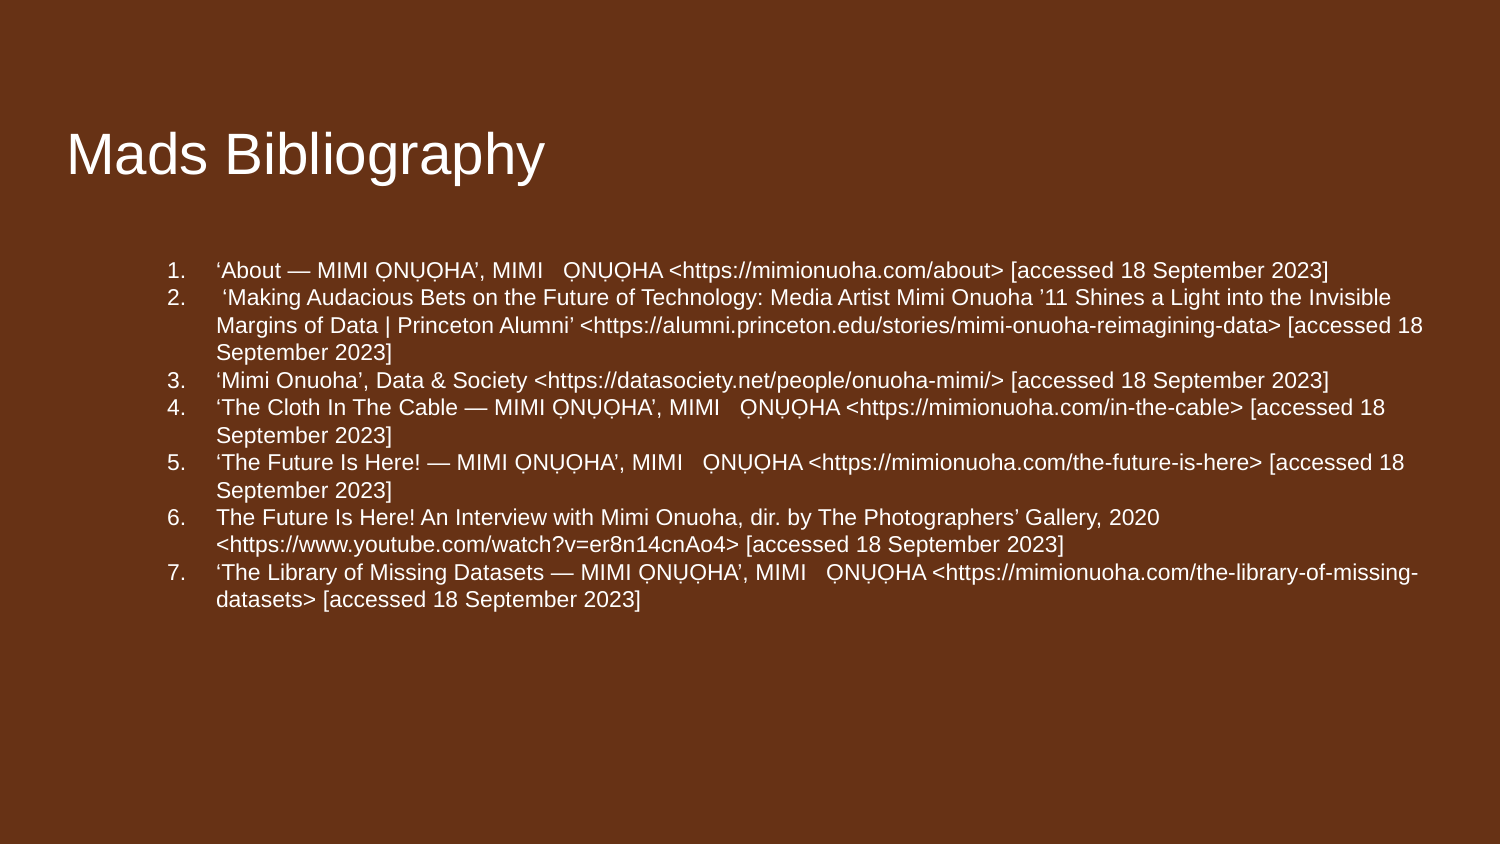

# Mads Bibliography
‘About — MIMI ỌNỤỌHA’, MIMI   ỌNỤỌHA <https://mimionuoha.com/about> [accessed 18 September 2023]
 ‘Making Audacious Bets on the Future of Technology: Media Artist Mimi Onuoha ’11 Shines a Light into the Invisible Margins of Data | Princeton Alumni’ <https://alumni.princeton.edu/stories/mimi-onuoha-reimagining-data> [accessed 18 September 2023]
‘Mimi Onuoha’, Data & Society <https://datasociety.net/people/onuoha-mimi/> [accessed 18 September 2023]
‘The Cloth In The Cable — MIMI ỌNỤỌHA’, MIMI   ỌNỤỌHA <https://mimionuoha.com/in-the-cable> [accessed 18 September 2023]
‘The Future Is Here! — MIMI ỌNỤỌHA’, MIMI   ỌNỤỌHA <https://mimionuoha.com/the-future-is-here> [accessed 18 September 2023]
The Future Is Here! An Interview with Mimi Onuoha, dir. by The Photographers’ Gallery, 2020 <https://www.youtube.com/watch?v=er8n14cnAo4> [accessed 18 September 2023]
‘The Library of Missing Datasets — MIMI ỌNỤỌHA’, MIMI   ỌNỤỌHA <https://mimionuoha.com/the-library-of-missing-datasets> [accessed 18 September 2023]